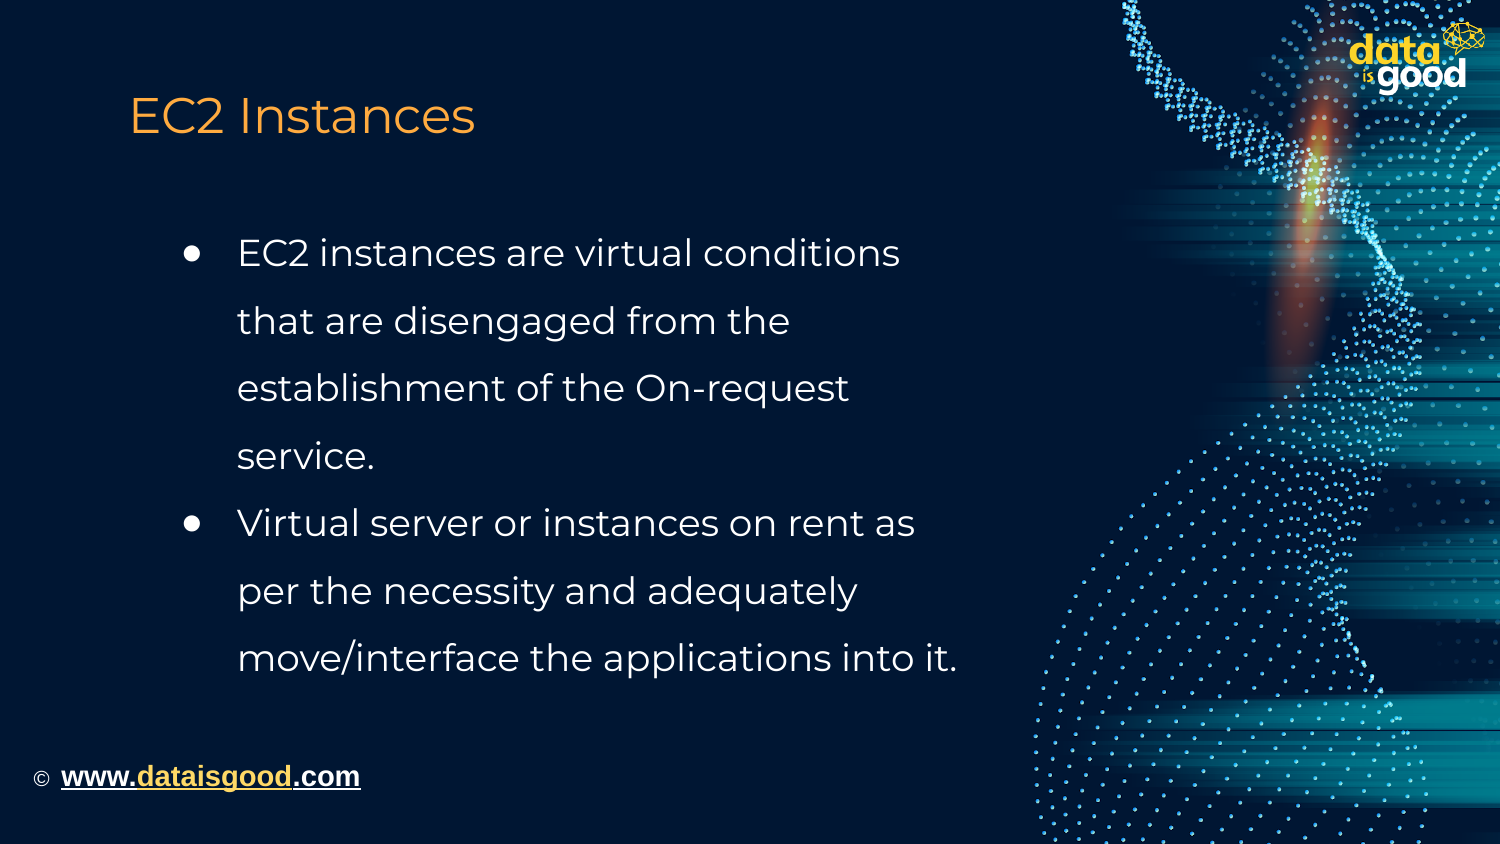

# EC2 Instances
EC2 instances are virtual conditions that are disengaged from the establishment of the On-request service.
Virtual server or instances on rent as per the necessity and adequately move/interface the applications into it.